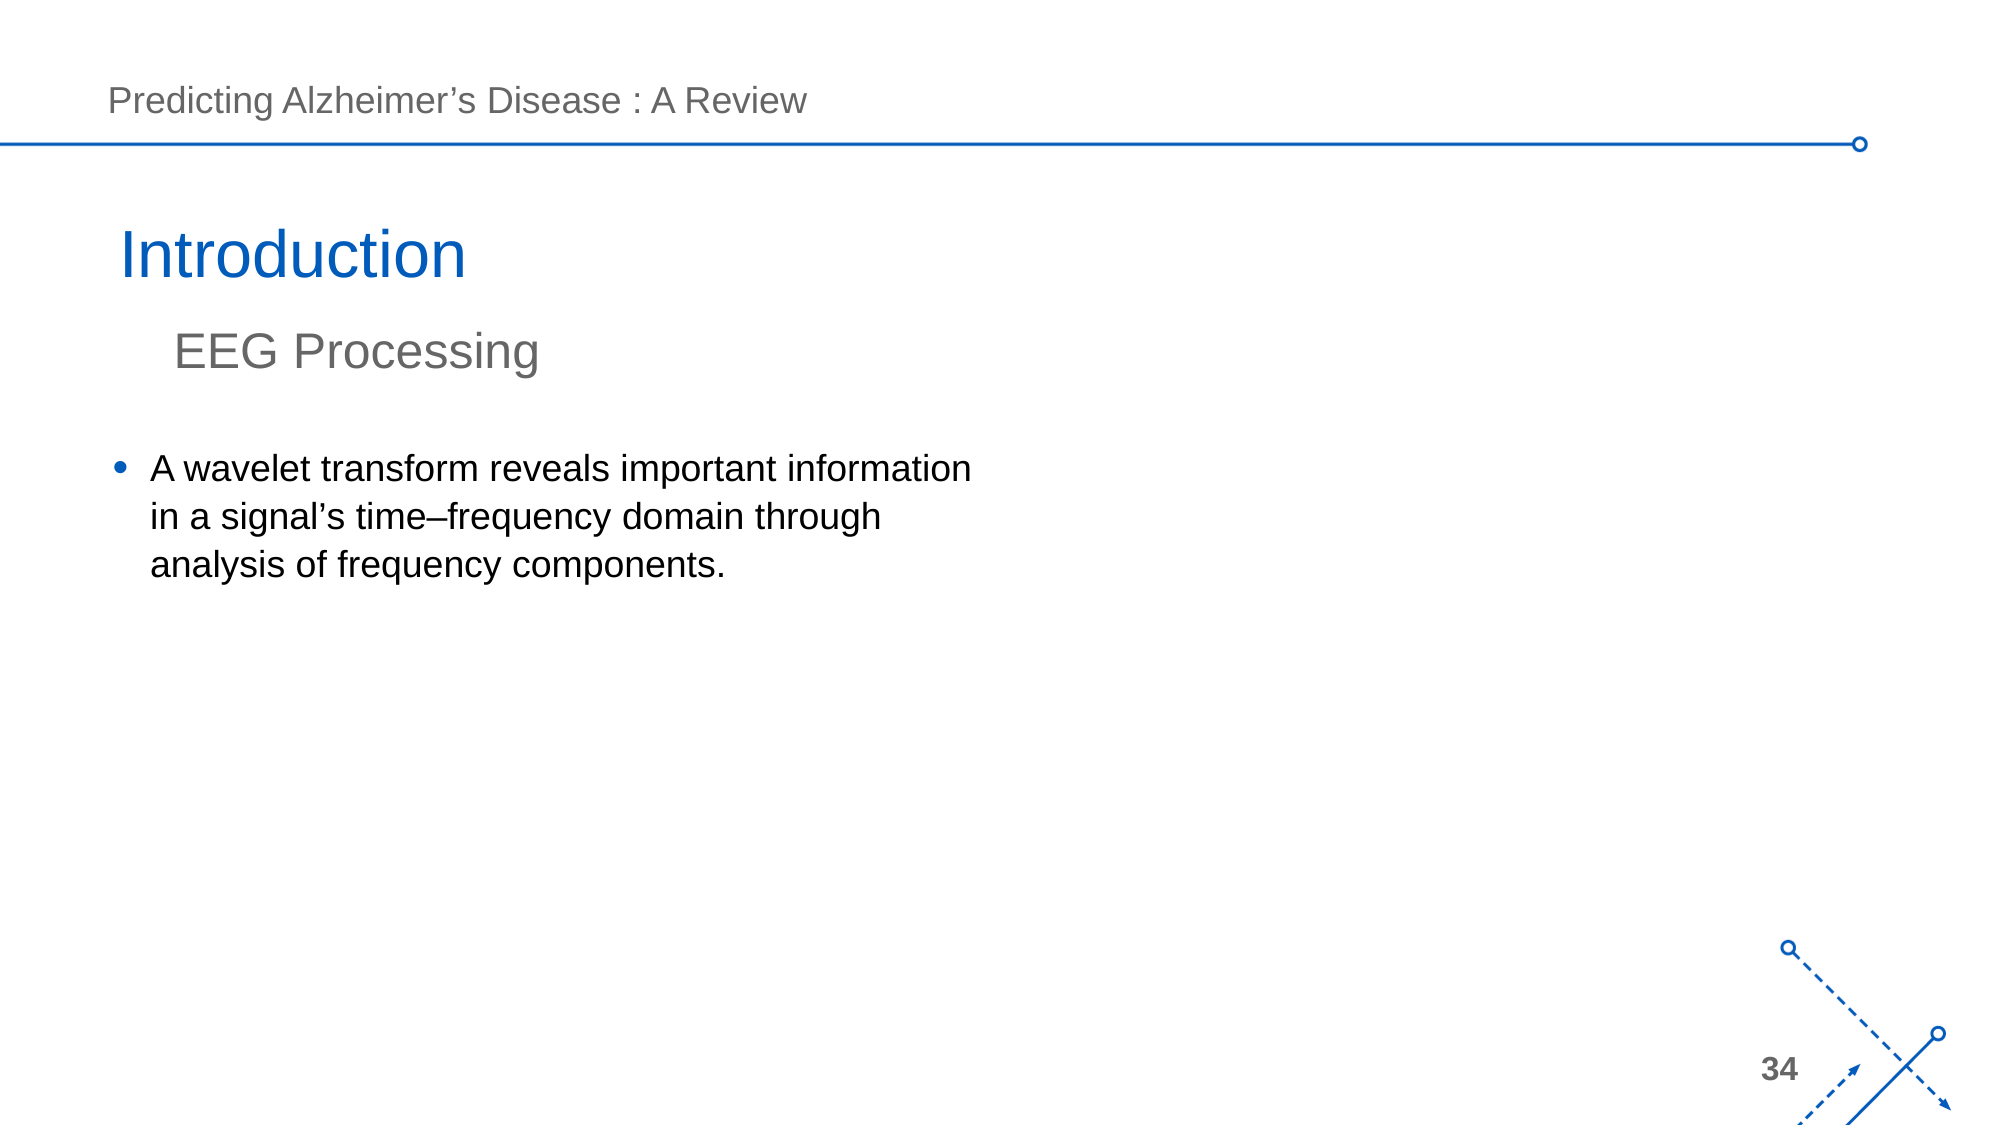

# Introduction
EEG Processing
A wavelet transform reveals important information in a signal’s time–frequency domain through analysis of frequency components.